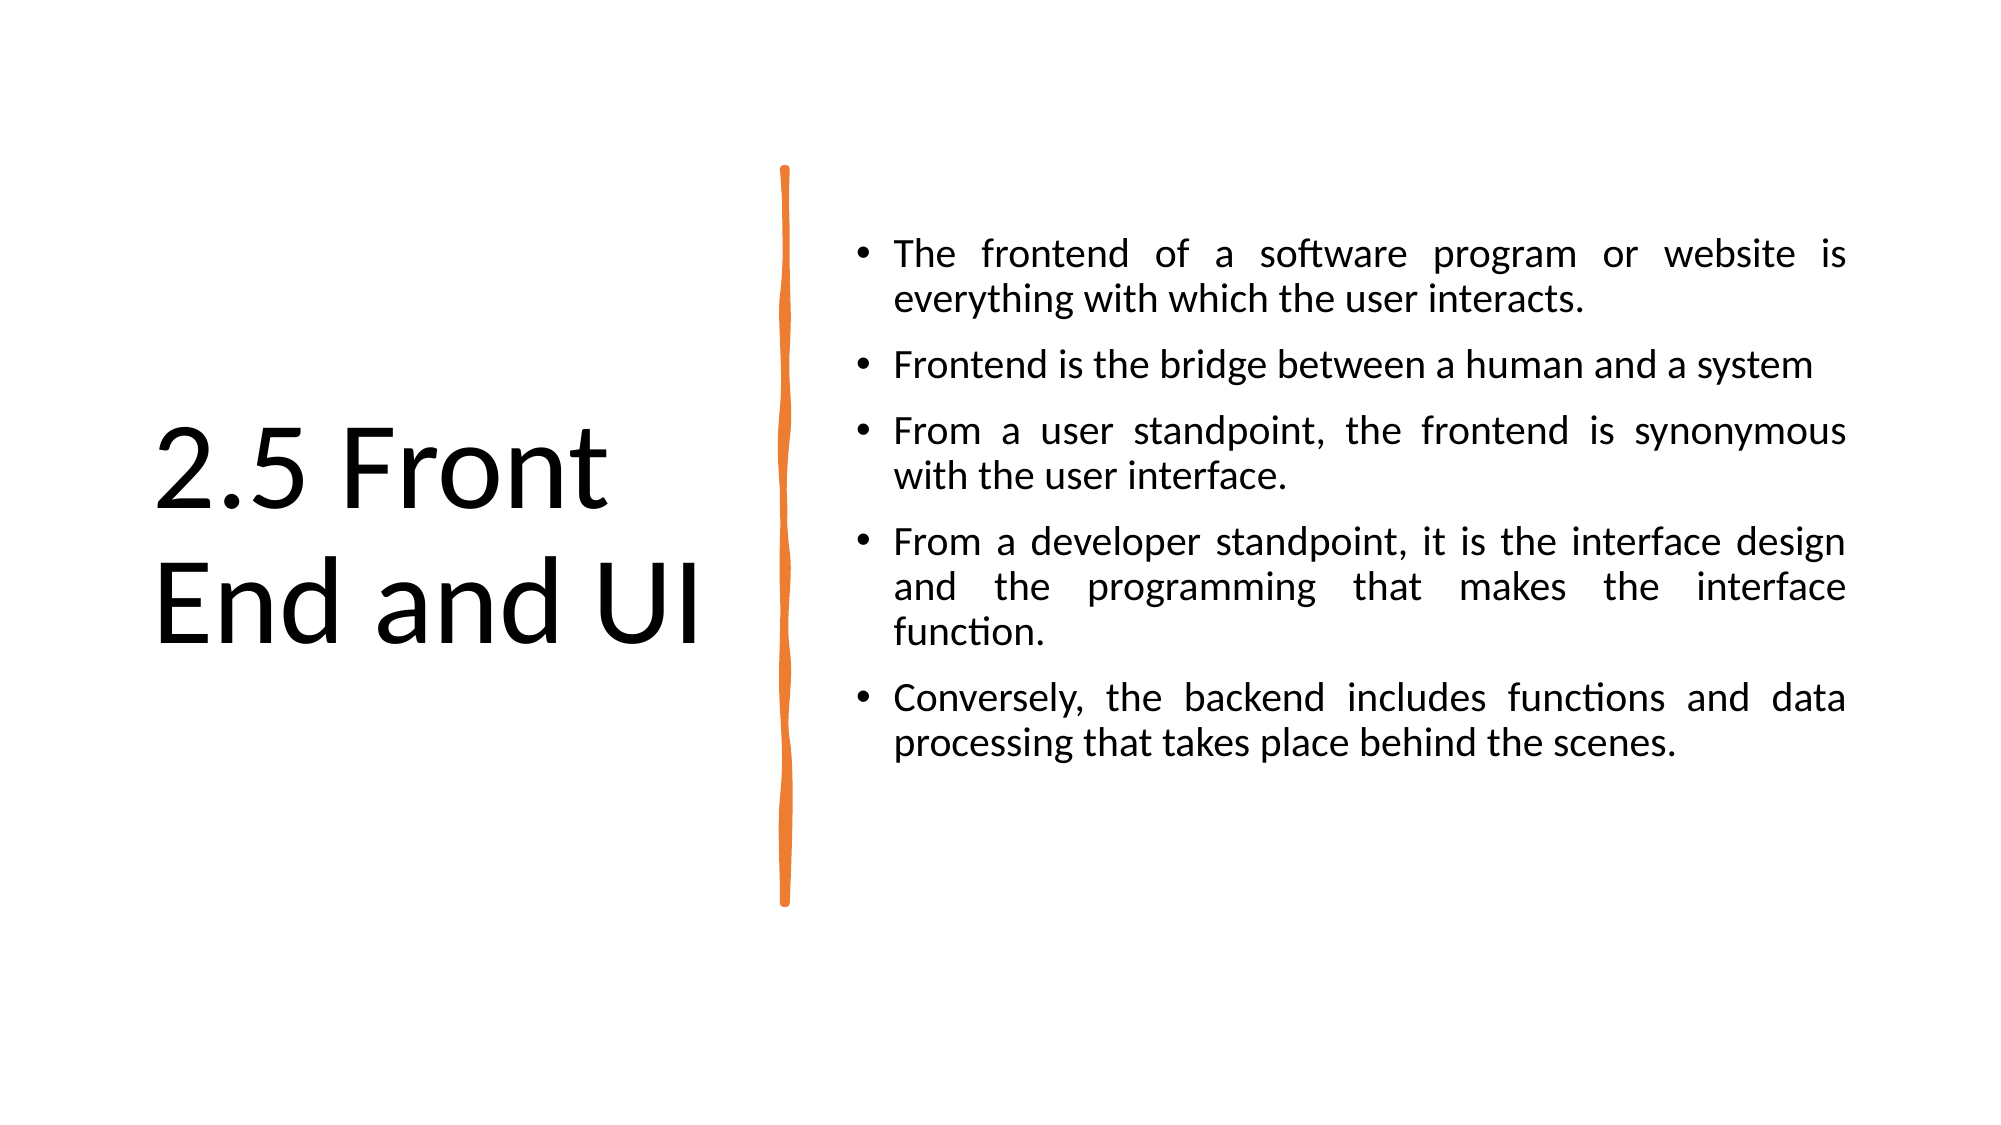

# 2.5 Front End and UI
The frontend of a software program or website is everything with which the user interacts.
Frontend is the bridge between a human and a system
From a user standpoint, the frontend is synonymous with the user interface.
From a developer standpoint, it is the interface design and the programming that makes the interface function.
Conversely, the backend includes functions and data processing that takes place behind the scenes.